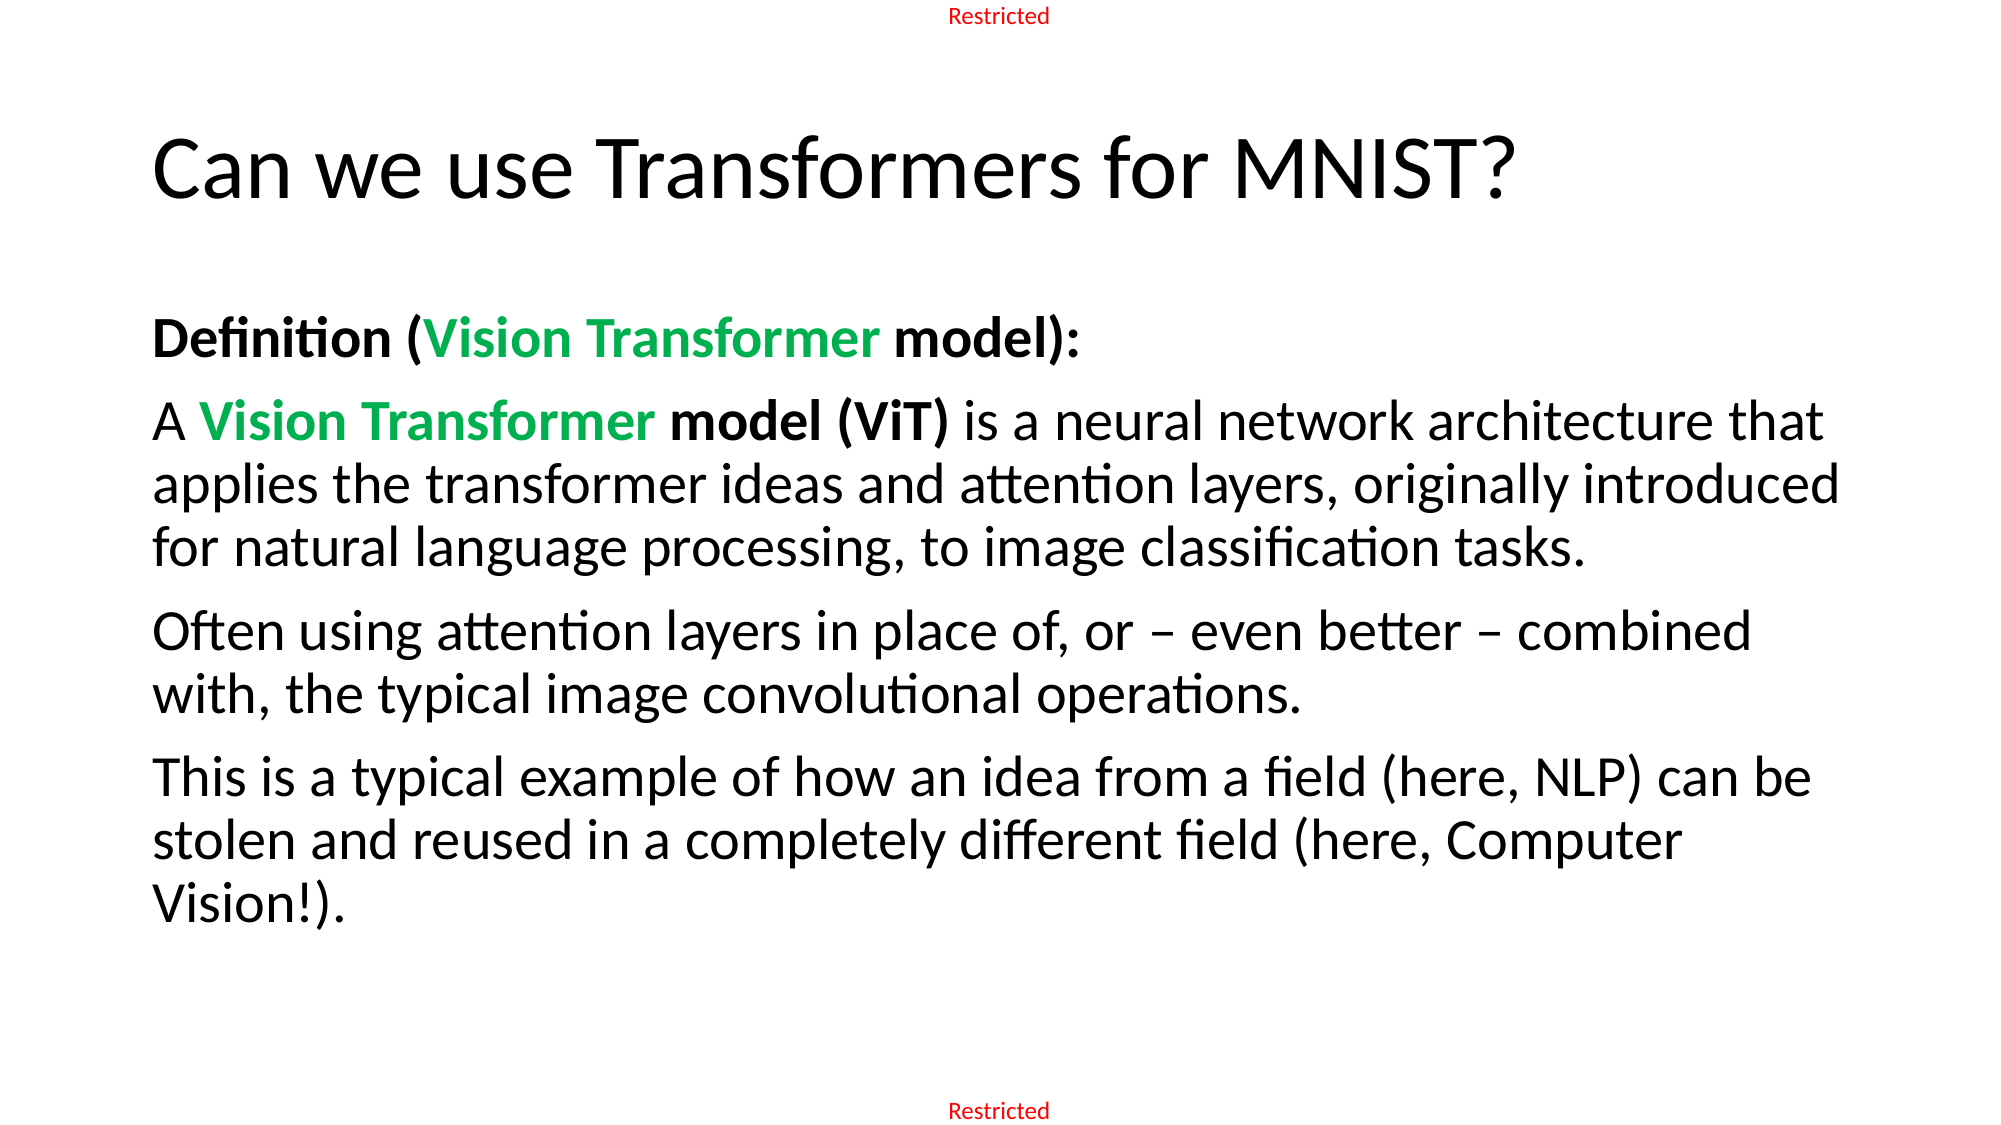

# Can we use Transformers for MNIST?
Definition (Vision Transformer model):
A Vision Transformer model (ViT) is a neural network architecture that applies the transformer ideas and attention layers, originally introduced for natural language processing, to image classification tasks.
Often using attention layers in place of, or – even better – combined with, the typical image convolutional operations.
This is a typical example of how an idea from a field (here, NLP) can be stolen and reused in a completely different field (here, Computer Vision!).